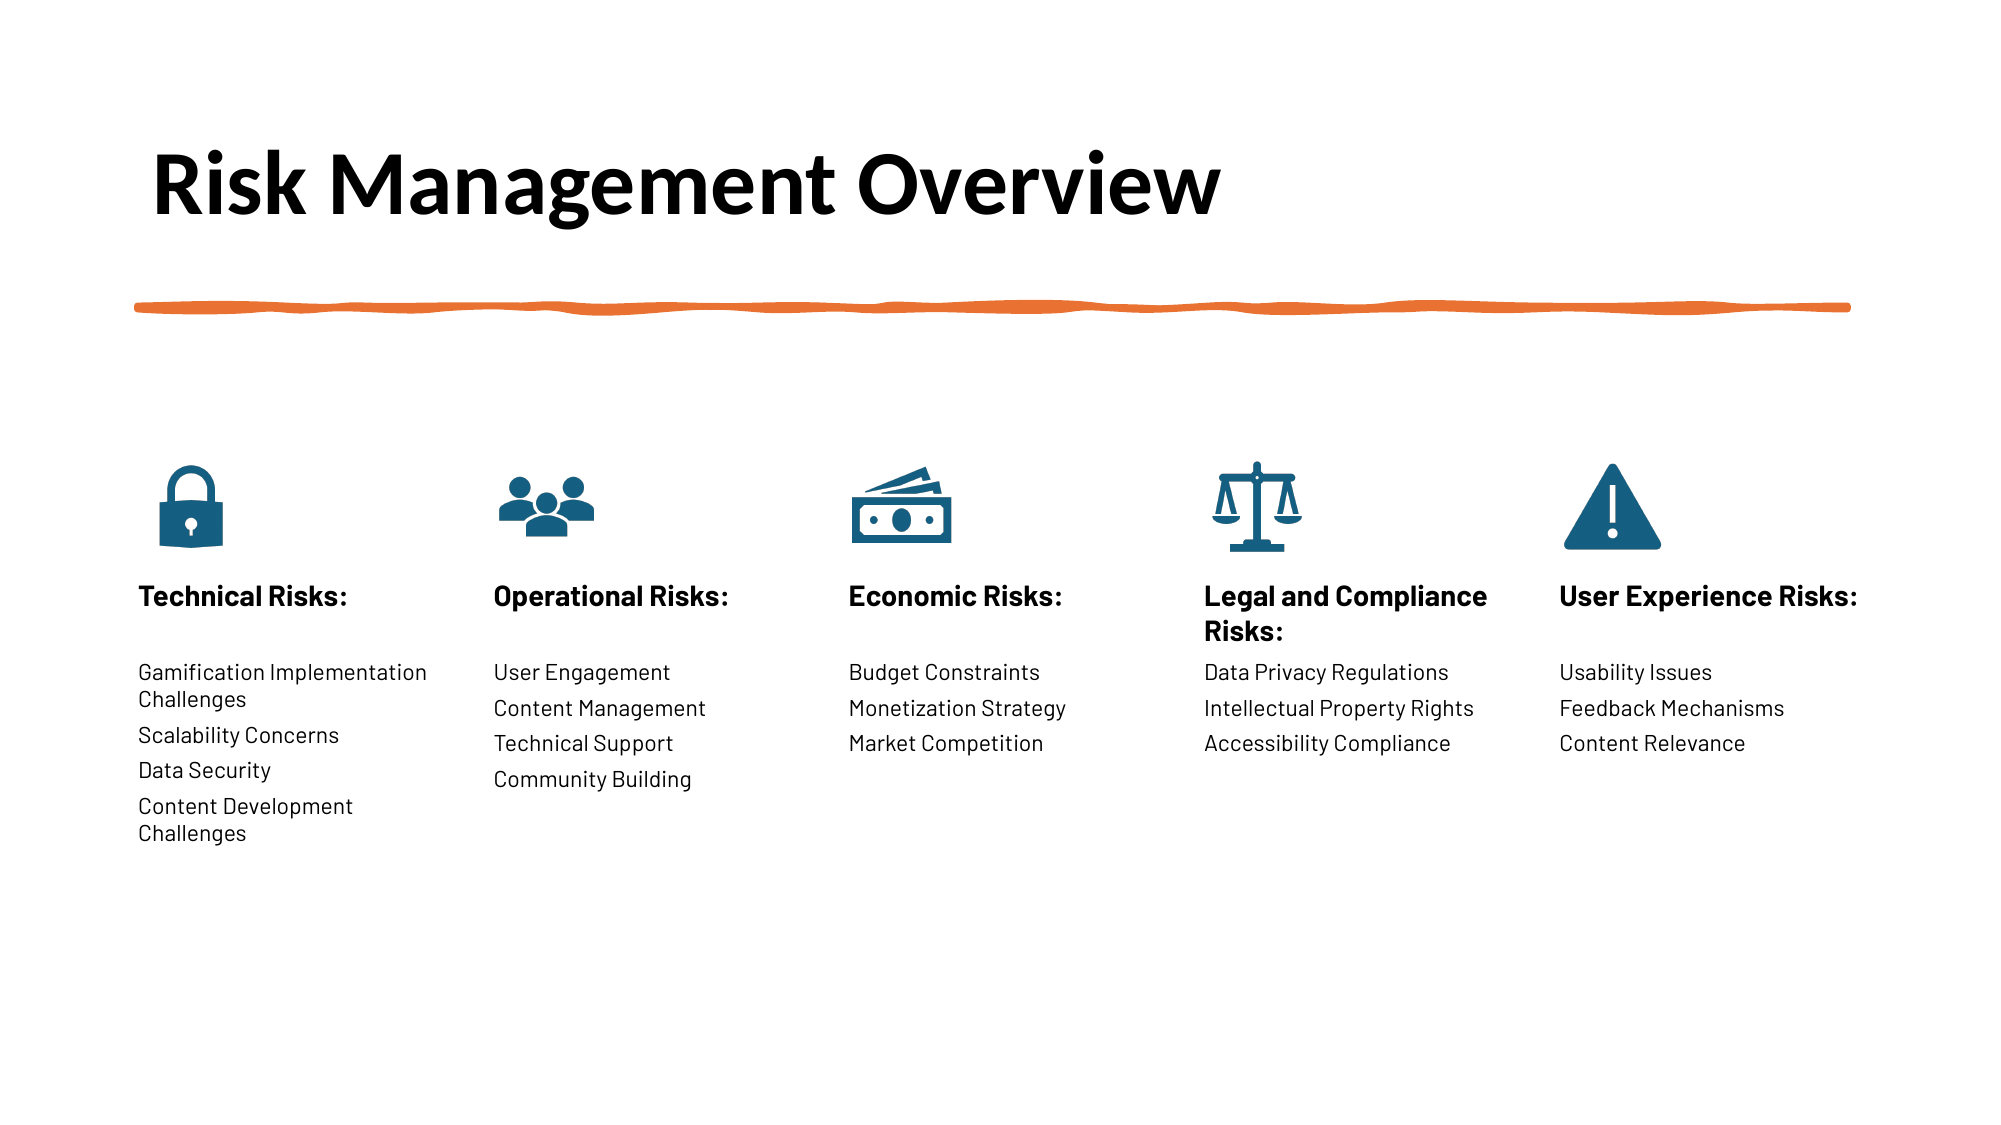

# Risk Management Overview
Technical Risks:
Gamification Implementation Challenges
Scalability Concerns
Data Security
Content Development Challenges
Operational Risks:
User Engagement
Content Management
Technical Support
Community Building
Economic Risks:
Budget Constraints
Monetization Strategy
Market Competition
Legal and Compliance Risks:
Data Privacy Regulations
Intellectual Property Rights
Accessibility Compliance
User Experience Risks:
Usability Issues
Feedback Mechanisms
Content Relevance